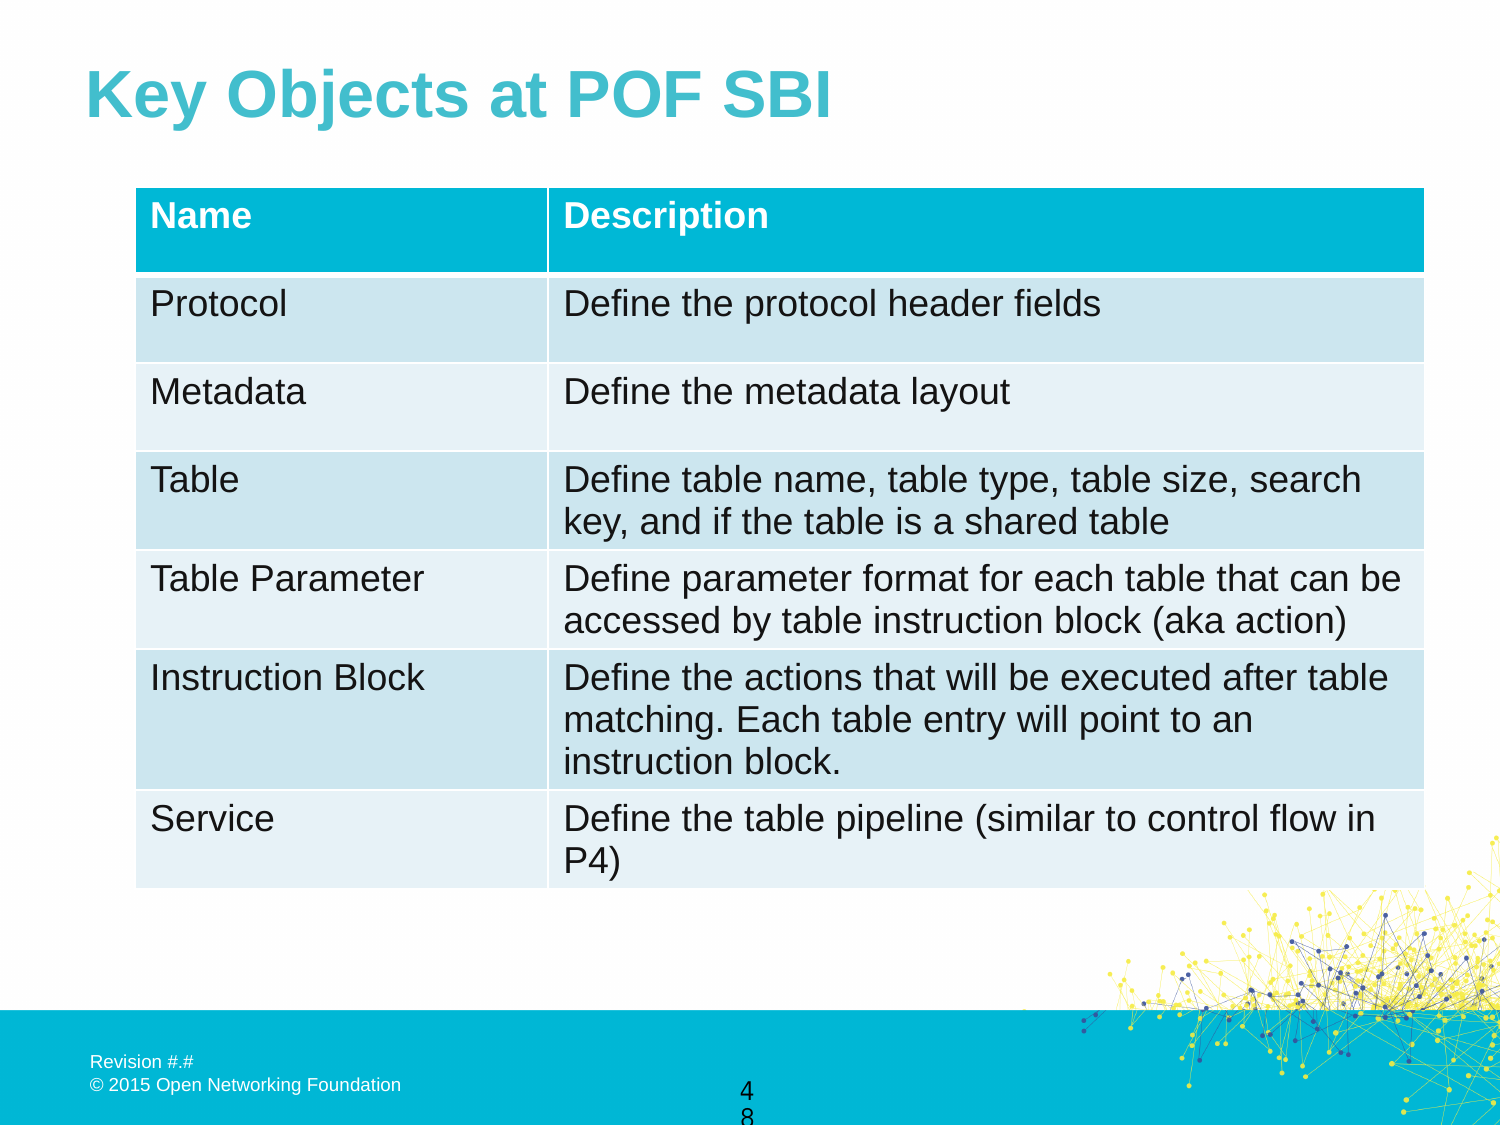

# Key Objects at POF SBI
| Name | Description |
| --- | --- |
| Protocol | Define the protocol header fields |
| Metadata | Define the metadata layout |
| Table | Define table name, table type, table size, search key, and if the table is a shared table |
| Table Parameter | Define parameter format for each table that can be accessed by table instruction block (aka action) |
| Instruction Block | Define the actions that will be executed after table matching. Each table entry will point to an instruction block. |
| Service | Define the table pipeline (similar to control flow in P4) |
48